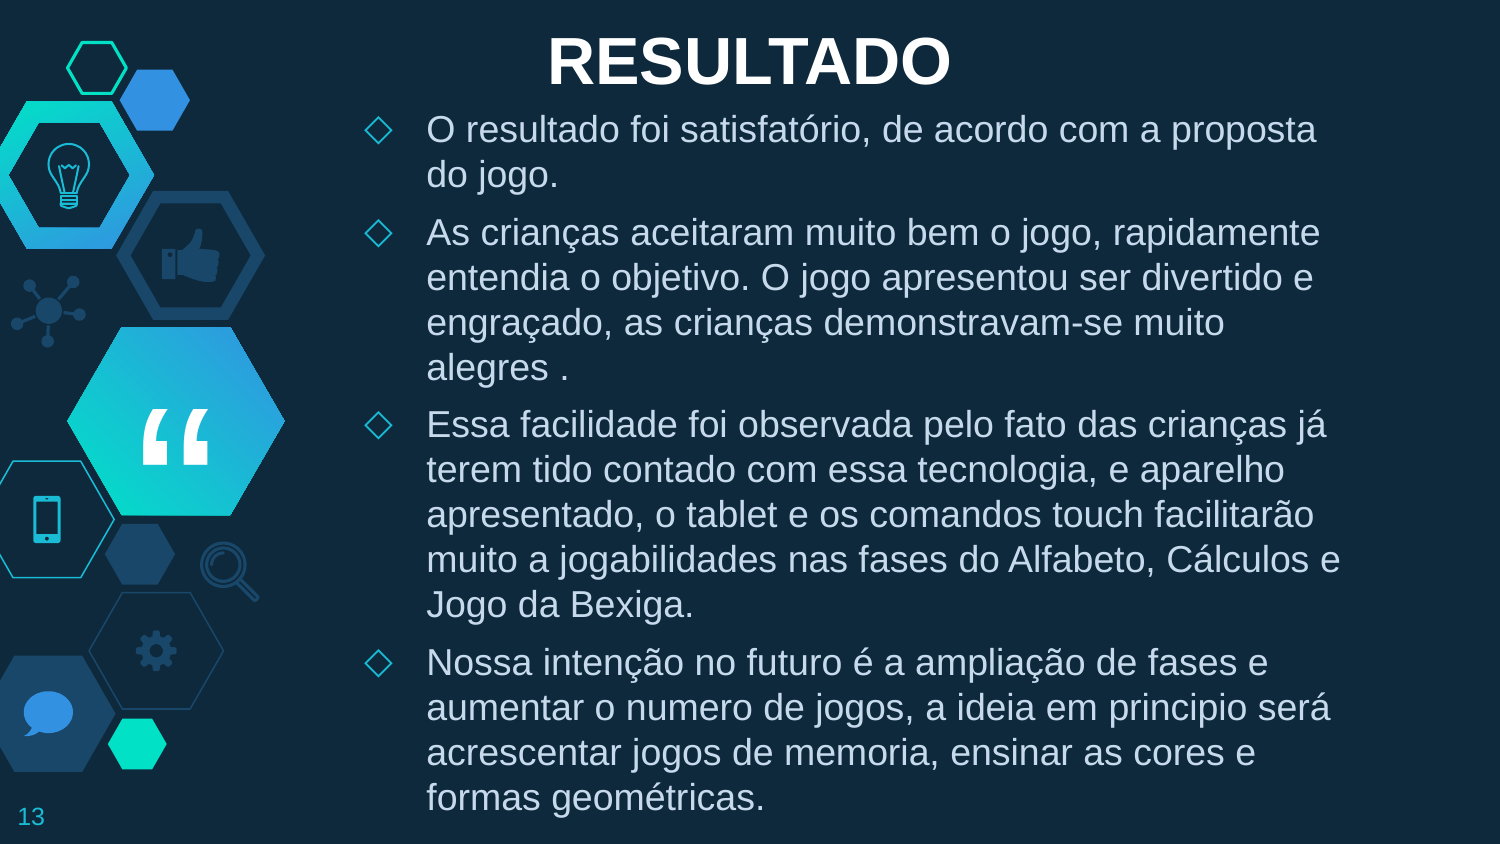

RESULTADO
O resultado foi satisfatório, de acordo com a proposta do jogo.
As crianças aceitaram muito bem o jogo, rapidamente entendia o objetivo. O jogo apresentou ser divertido e engraçado, as crianças demonstravam-se muito alegres .
Essa facilidade foi observada pelo fato das crianças já terem tido contado com essa tecnologia, e aparelho apresentado, o tablet e os comandos touch facilitarão muito a jogabilidades nas fases do Alfabeto, Cálculos e Jogo da Bexiga.
Nossa intenção no futuro é a ampliação de fases e aumentar o numero de jogos, a ideia em principio será acrescentar jogos de memoria, ensinar as cores e formas geométricas.

13